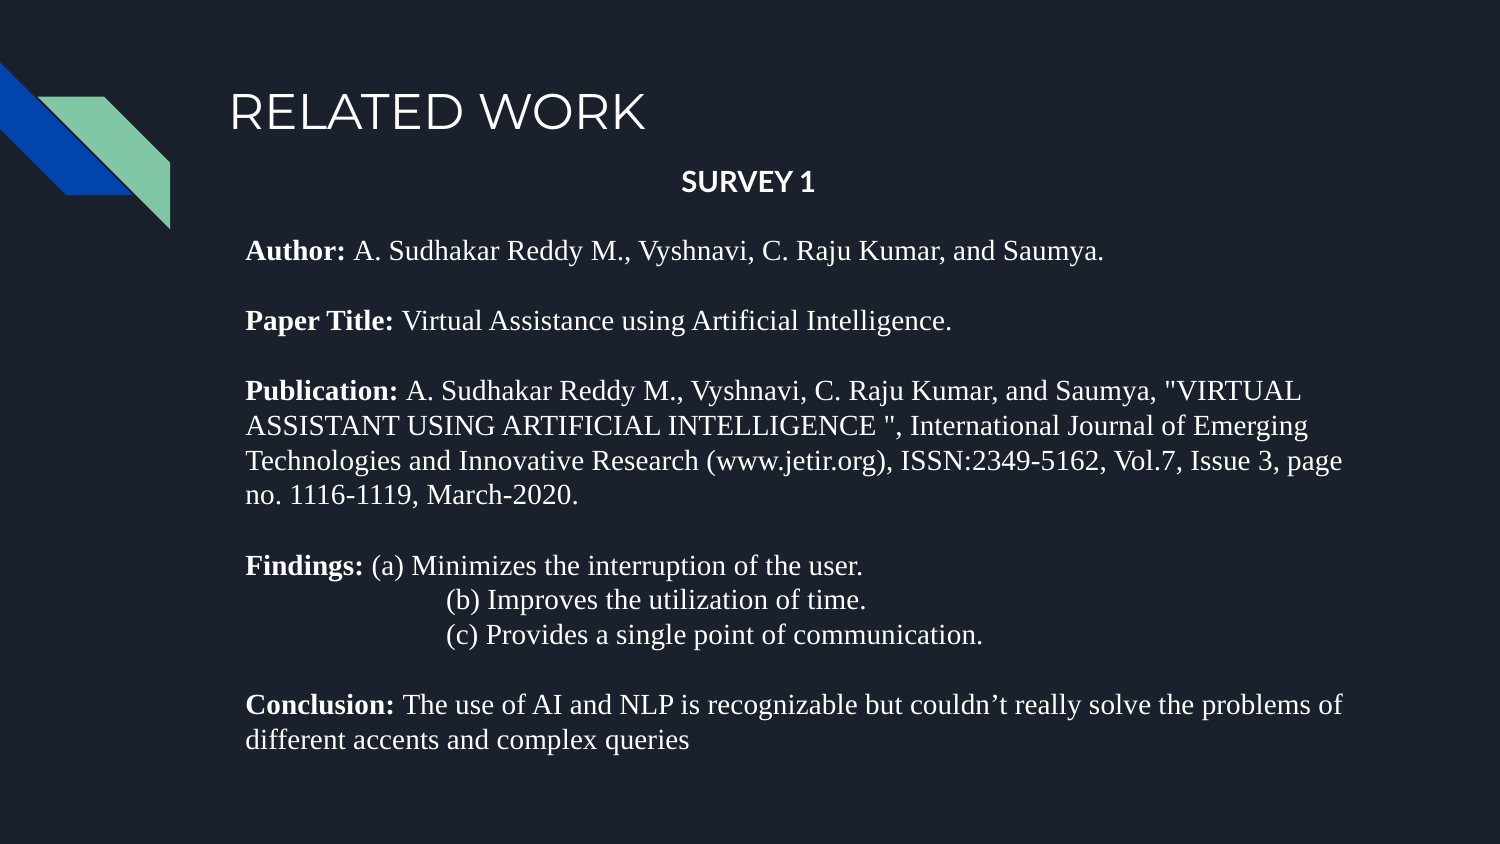

# RELATED WORK
SURVEY 1
Author: A. Sudhakar Reddy M., Vyshnavi, C. Raju Kumar, and Saumya.

Paper Title: Virtual Assistance using Artificial Intelligence.

Publication: A. Sudhakar Reddy M., Vyshnavi, C. Raju Kumar, and Saumya, "VIRTUAL ASSISTANT USING ARTIFICIAL INTELLIGENCE ", International Journal of Emerging Technologies and Innovative Research (www.jetir.org), ISSN:2349-5162, Vol.7, Issue 3, page no. 1116-1119, March-2020.

Findings: (a) Minimizes the interruption of the user.
	       (b) Improves the utilization of time.
	       (c) Provides a single point of communication.

Conclusion: The use of AI and NLP is recognizable but couldn’t really solve the problems of different accents and complex queries